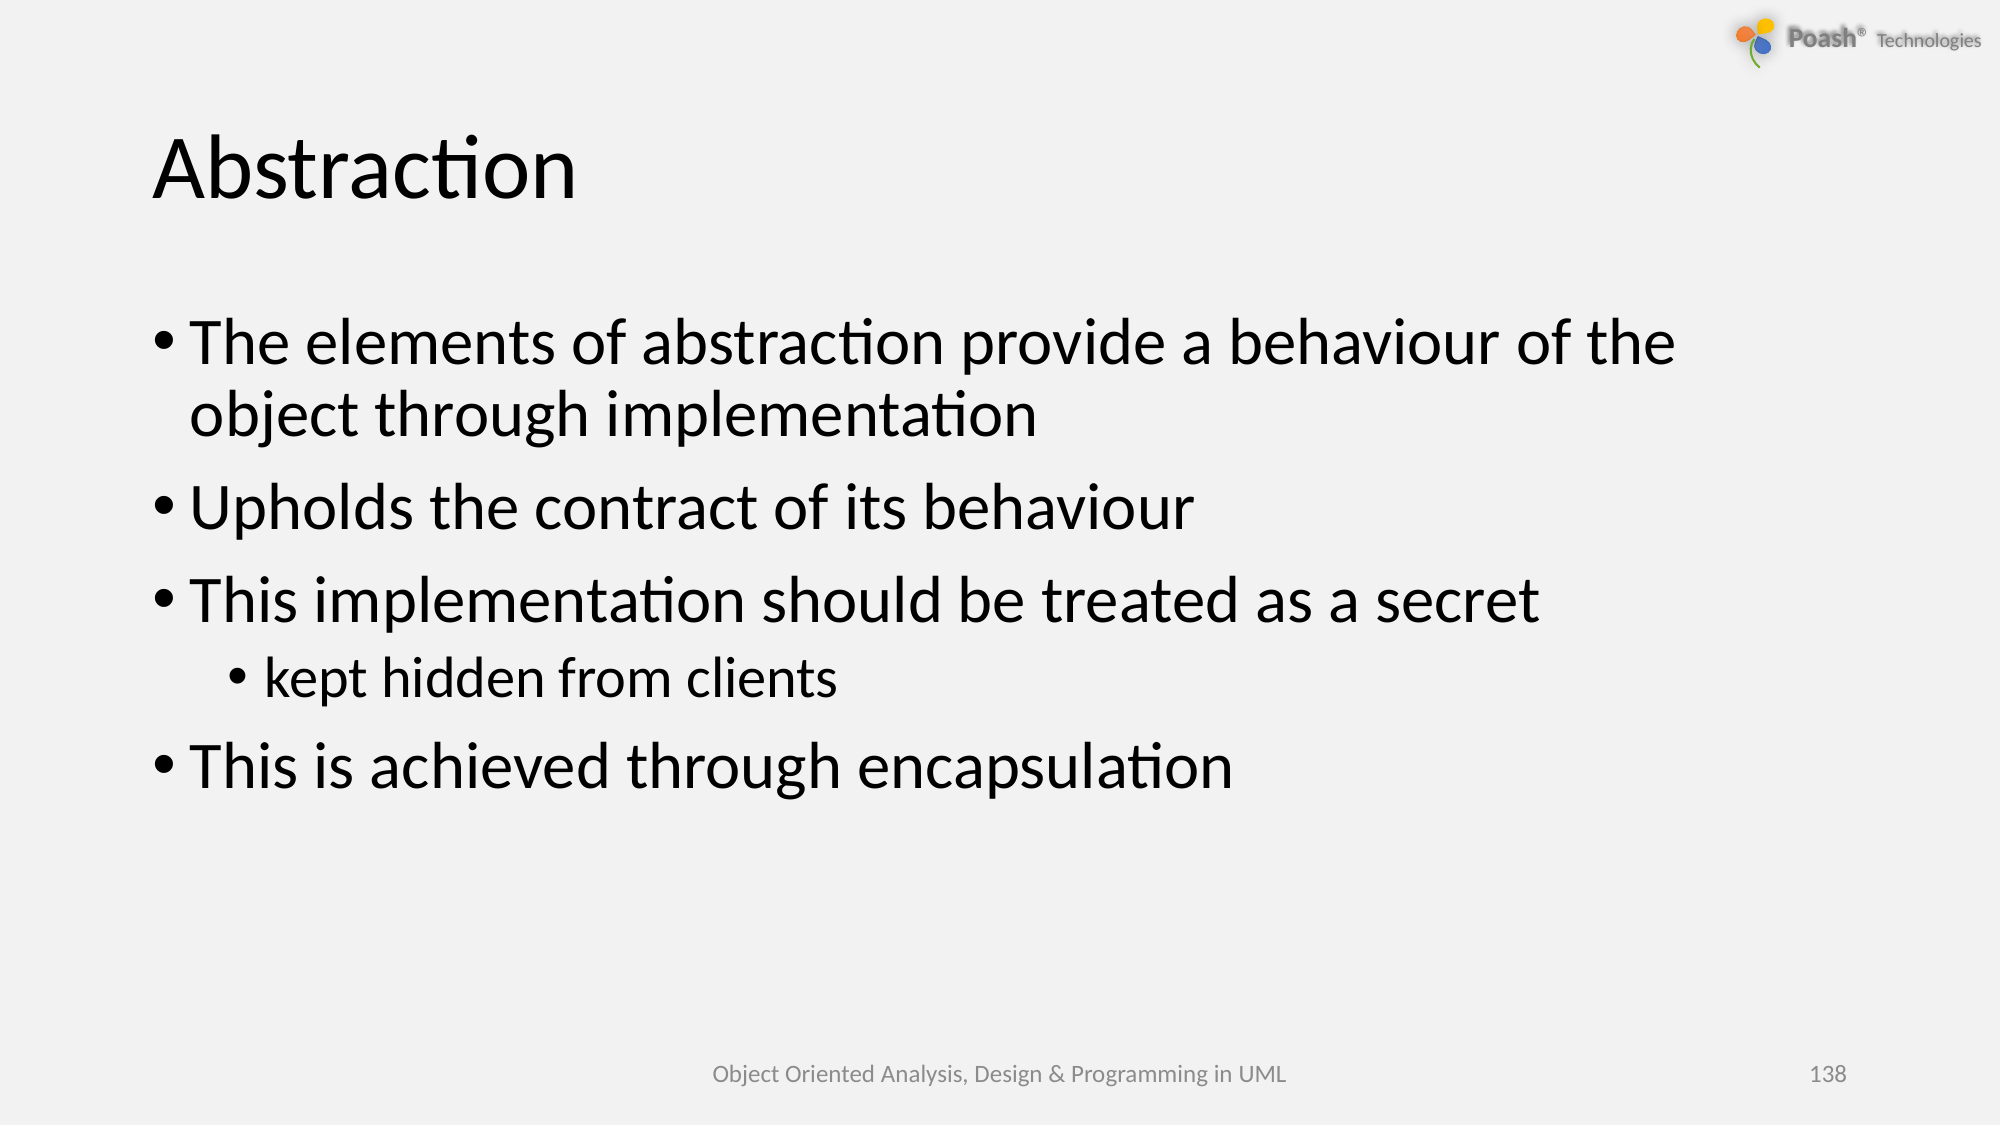

# Abstraction
The elements of abstraction provide a behaviour of the object through implementation
Upholds the contract of its behaviour
This implementation should be treated as a secret
kept hidden from clients
This is achieved through encapsulation

Object Oriented Analysis, Design & Programming in UML
138